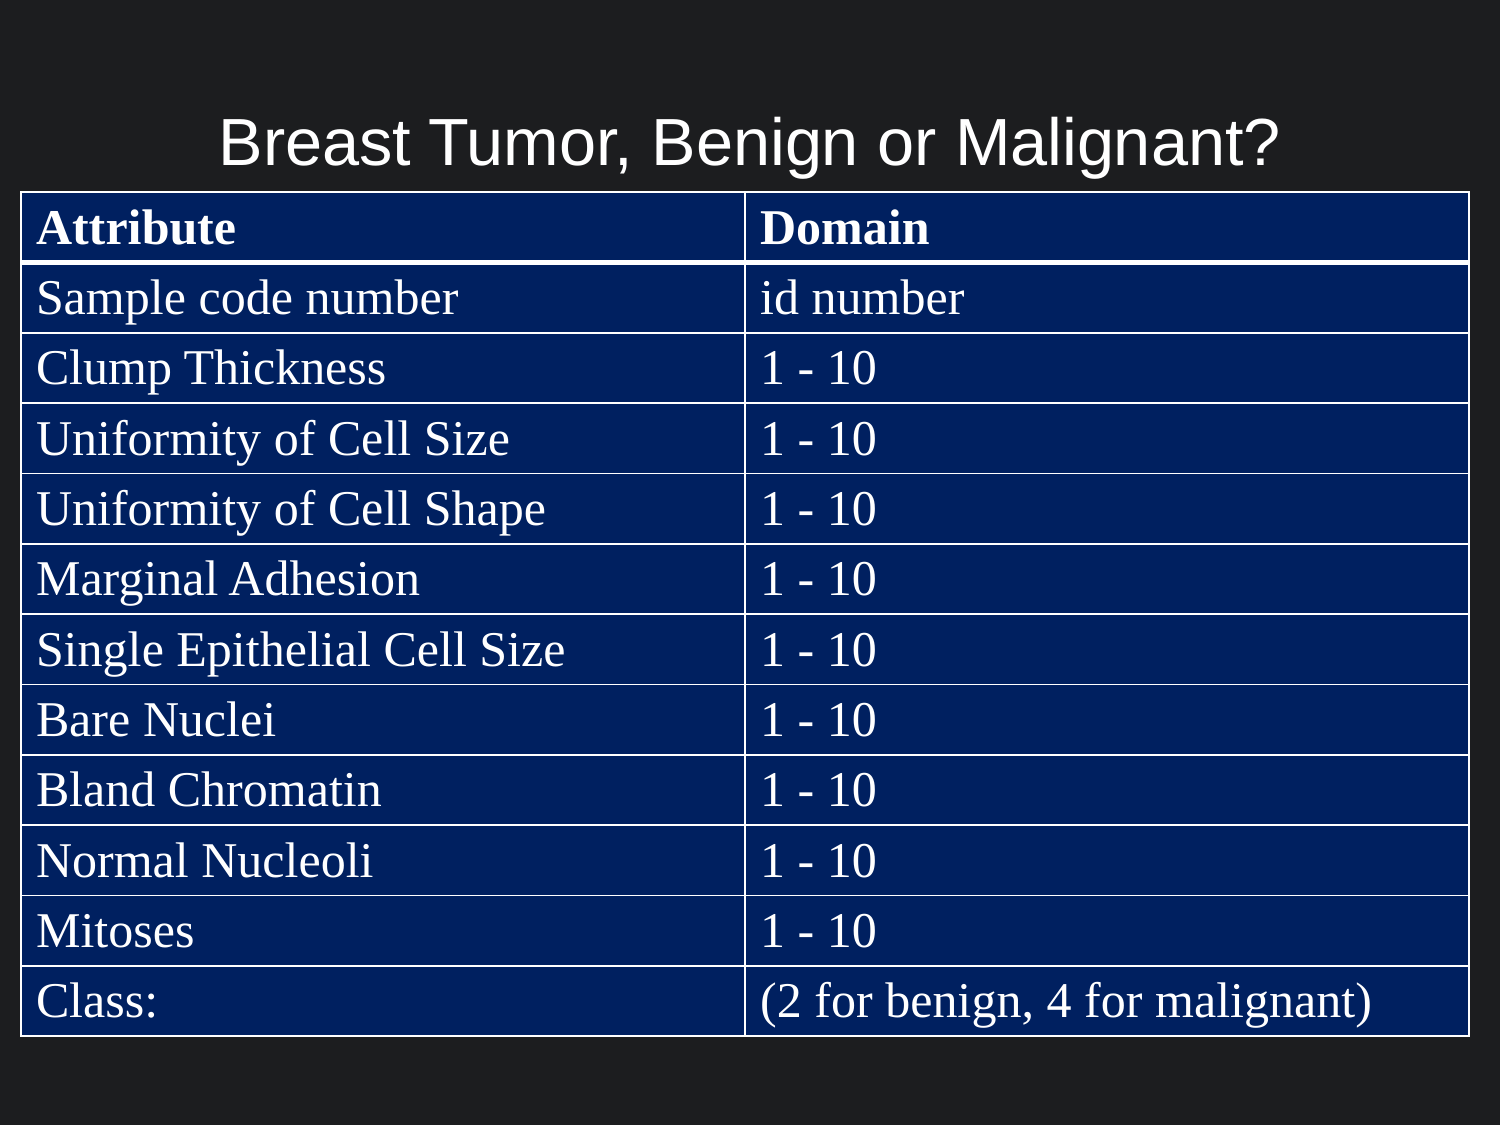

# Breast Tumor, Benign or Malignant?
| Attribute | Domain |
| --- | --- |
| Sample code number | id number |
| Clump Thickness | 1 - 10 |
| Uniformity of Cell Size | 1 - 10 |
| Uniformity of Cell Shape | 1 - 10 |
| Marginal Adhesion | 1 - 10 |
| Single Epithelial Cell Size | 1 - 10 |
| Bare Nuclei | 1 - 10 |
| Bland Chromatin | 1 - 10 |
| Normal Nucleoli | 1 - 10 |
| Mitoses | 1 - 10 |
| Class: | (2 for benign, 4 for malignant) |